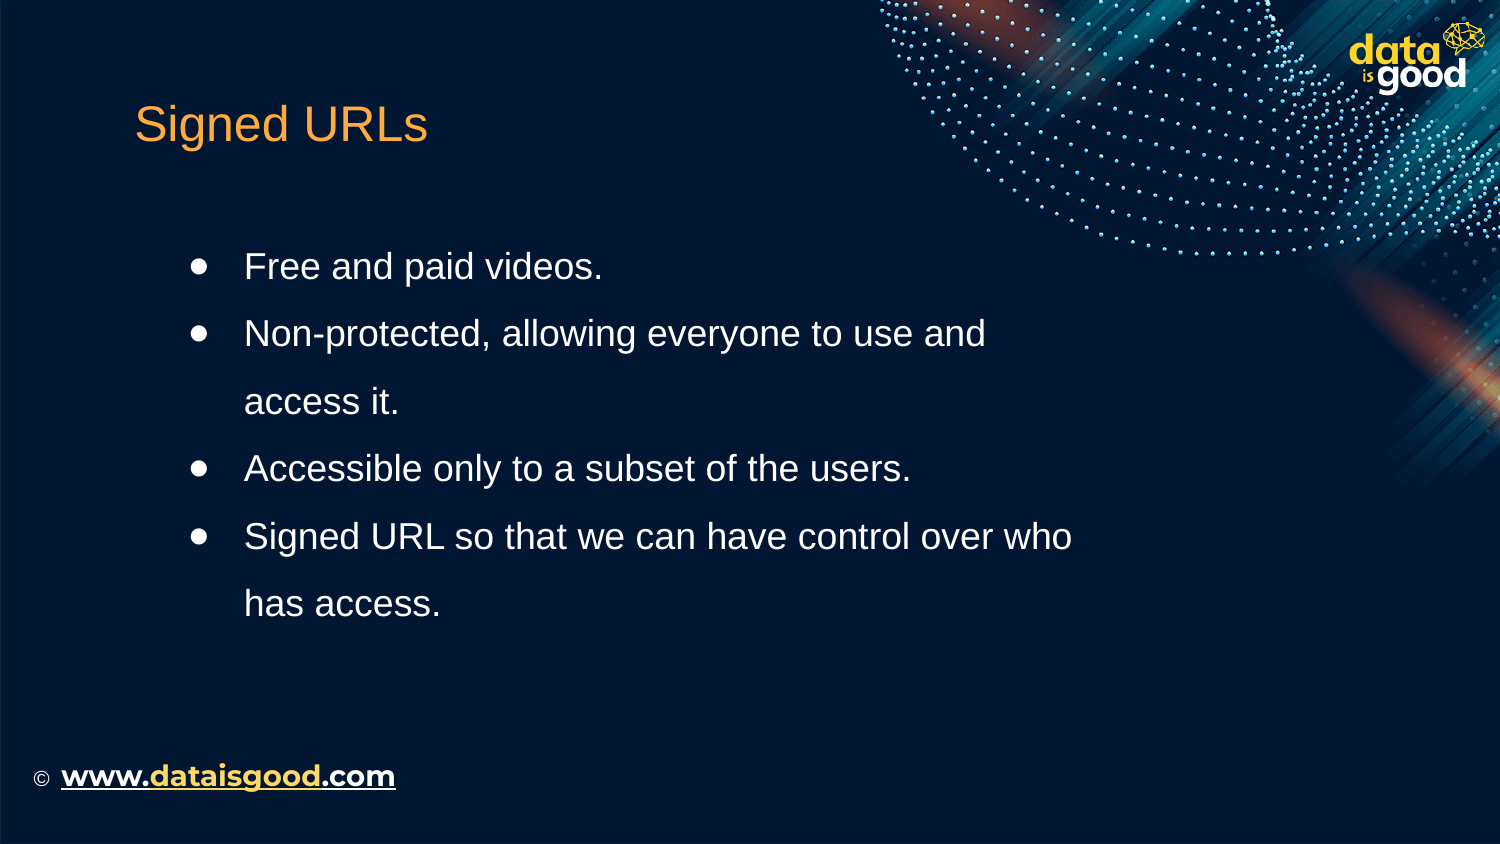

# Signed URLs
Free and paid videos.
Non-protected, allowing everyone to use and access it.
Accessible only to a subset of the users.
Signed URL so that we can have control over who has access.